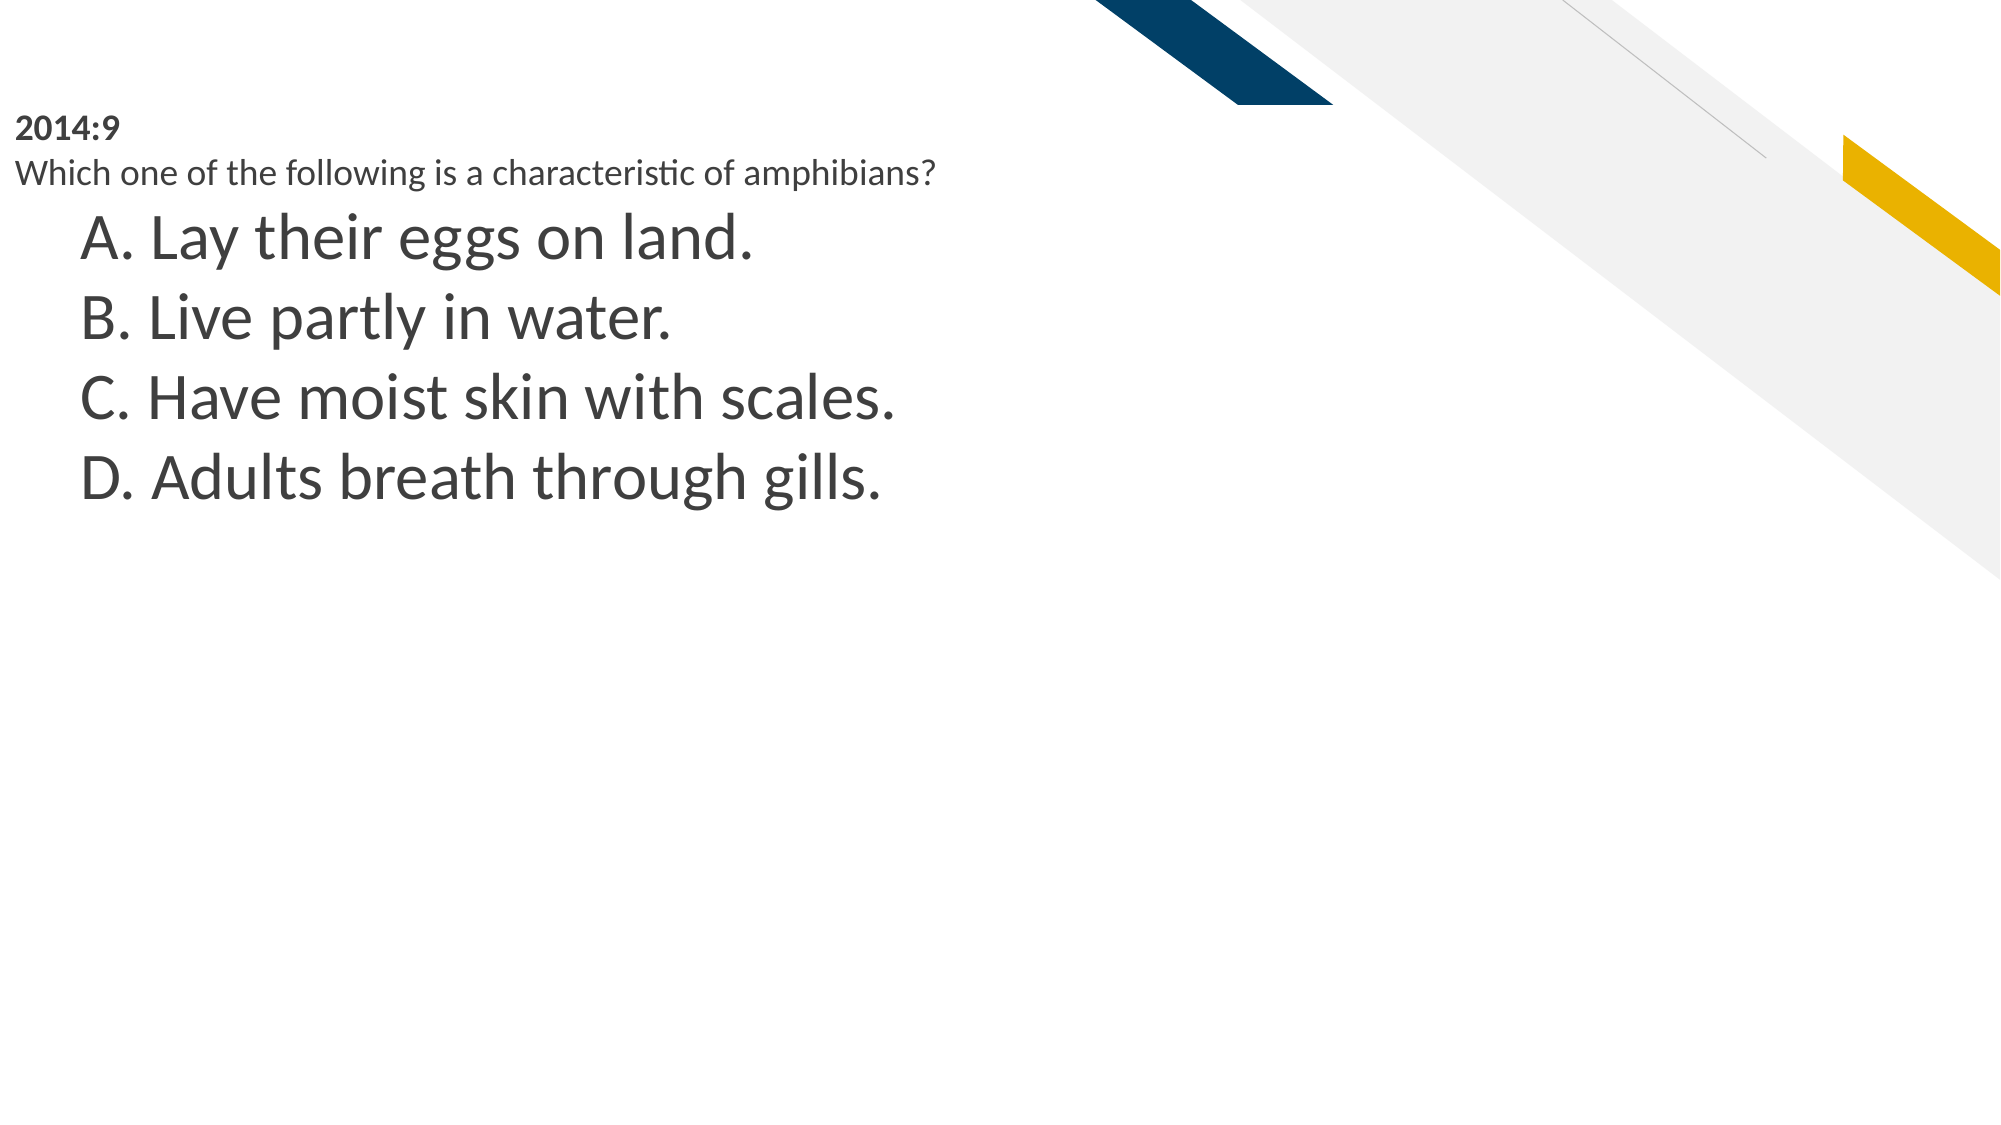

2014:9
Which one of the following is a characteristic of amphibians?
A. Lay their eggs on land.
B. Live partly in water.
C. Have moist skin with scales.
D. Adults breath through gills.